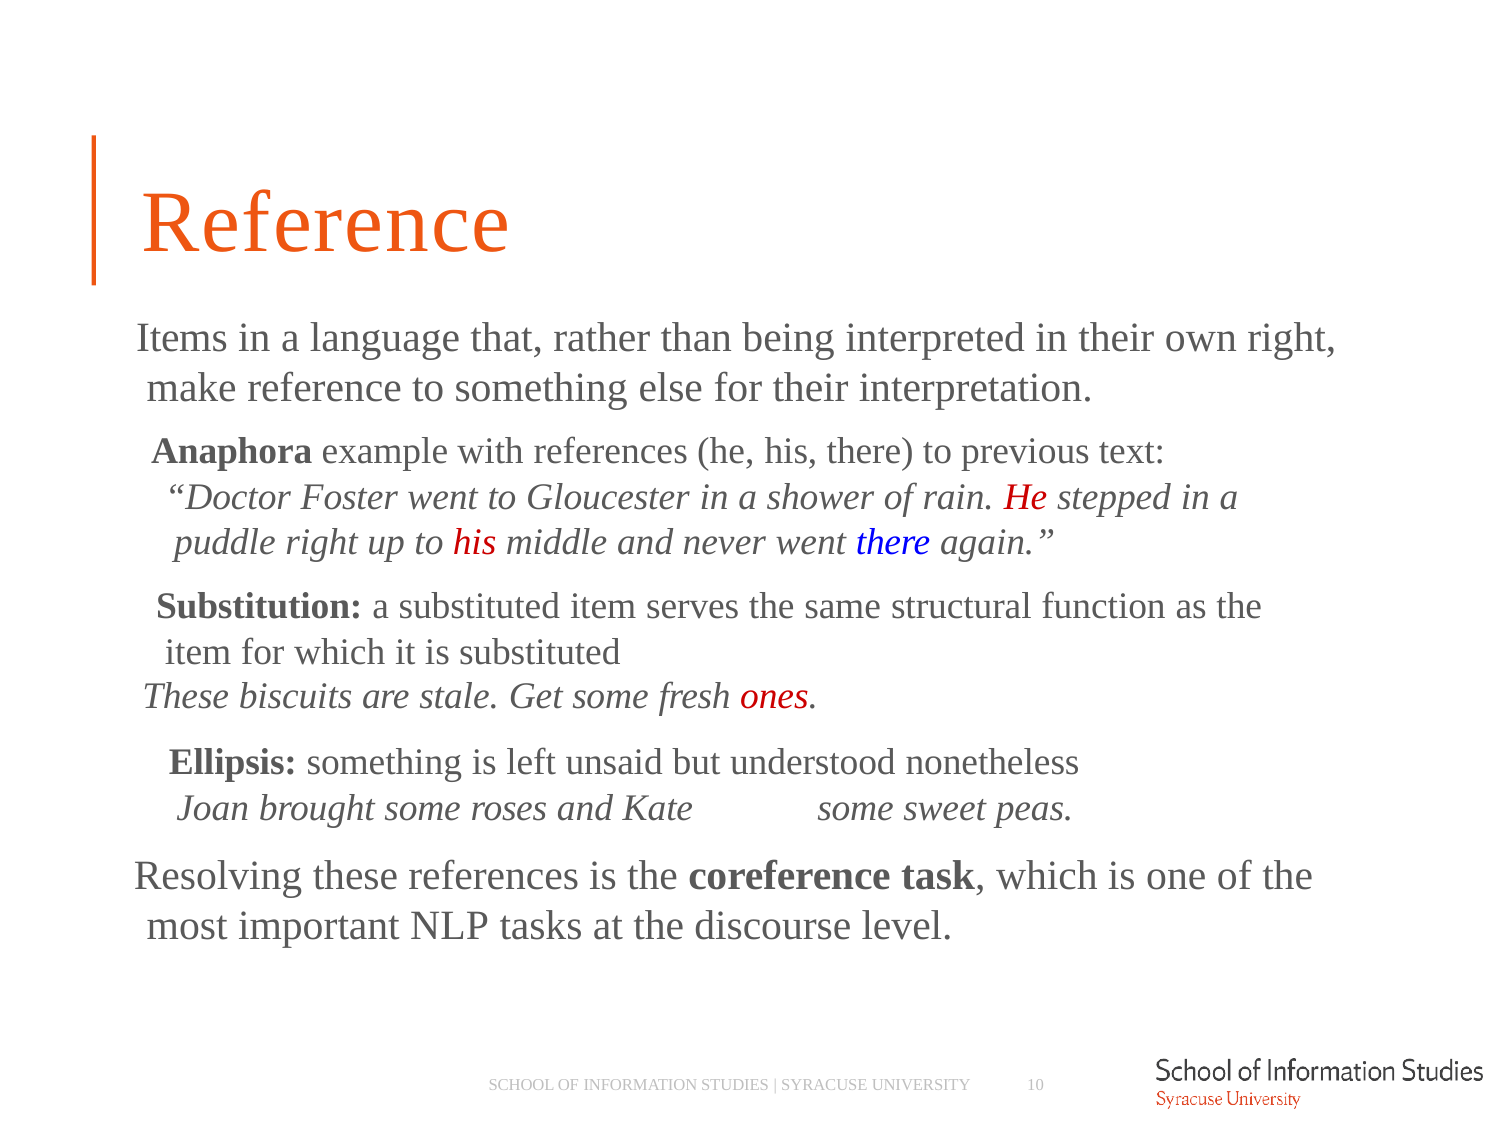

# Reference
Items in a language that, rather than being interpreted in their own right,  make reference to something else for their interpretation.
­ Anaphora example with references (he, his, there) to previous text:  “Doctor Foster went to Gloucester in a shower of rain. He stepped in a  puddle right up to his middle and never went there again.”
­ Substitution: a substituted item serves the same structural function as the  item for which it is substituted
These biscuits are stale. Get some fresh ones.
­ Ellipsis: something is left unsaid but understood nonetheless
Joan brought some roses and Kate	some sweet peas.
Resolving these references is the coreference task, which is one of the  most important NLP tasks at the discourse level.
SCHOOL OF INFORMATION STUDIES | SYRACUSE UNIVERSITY
10